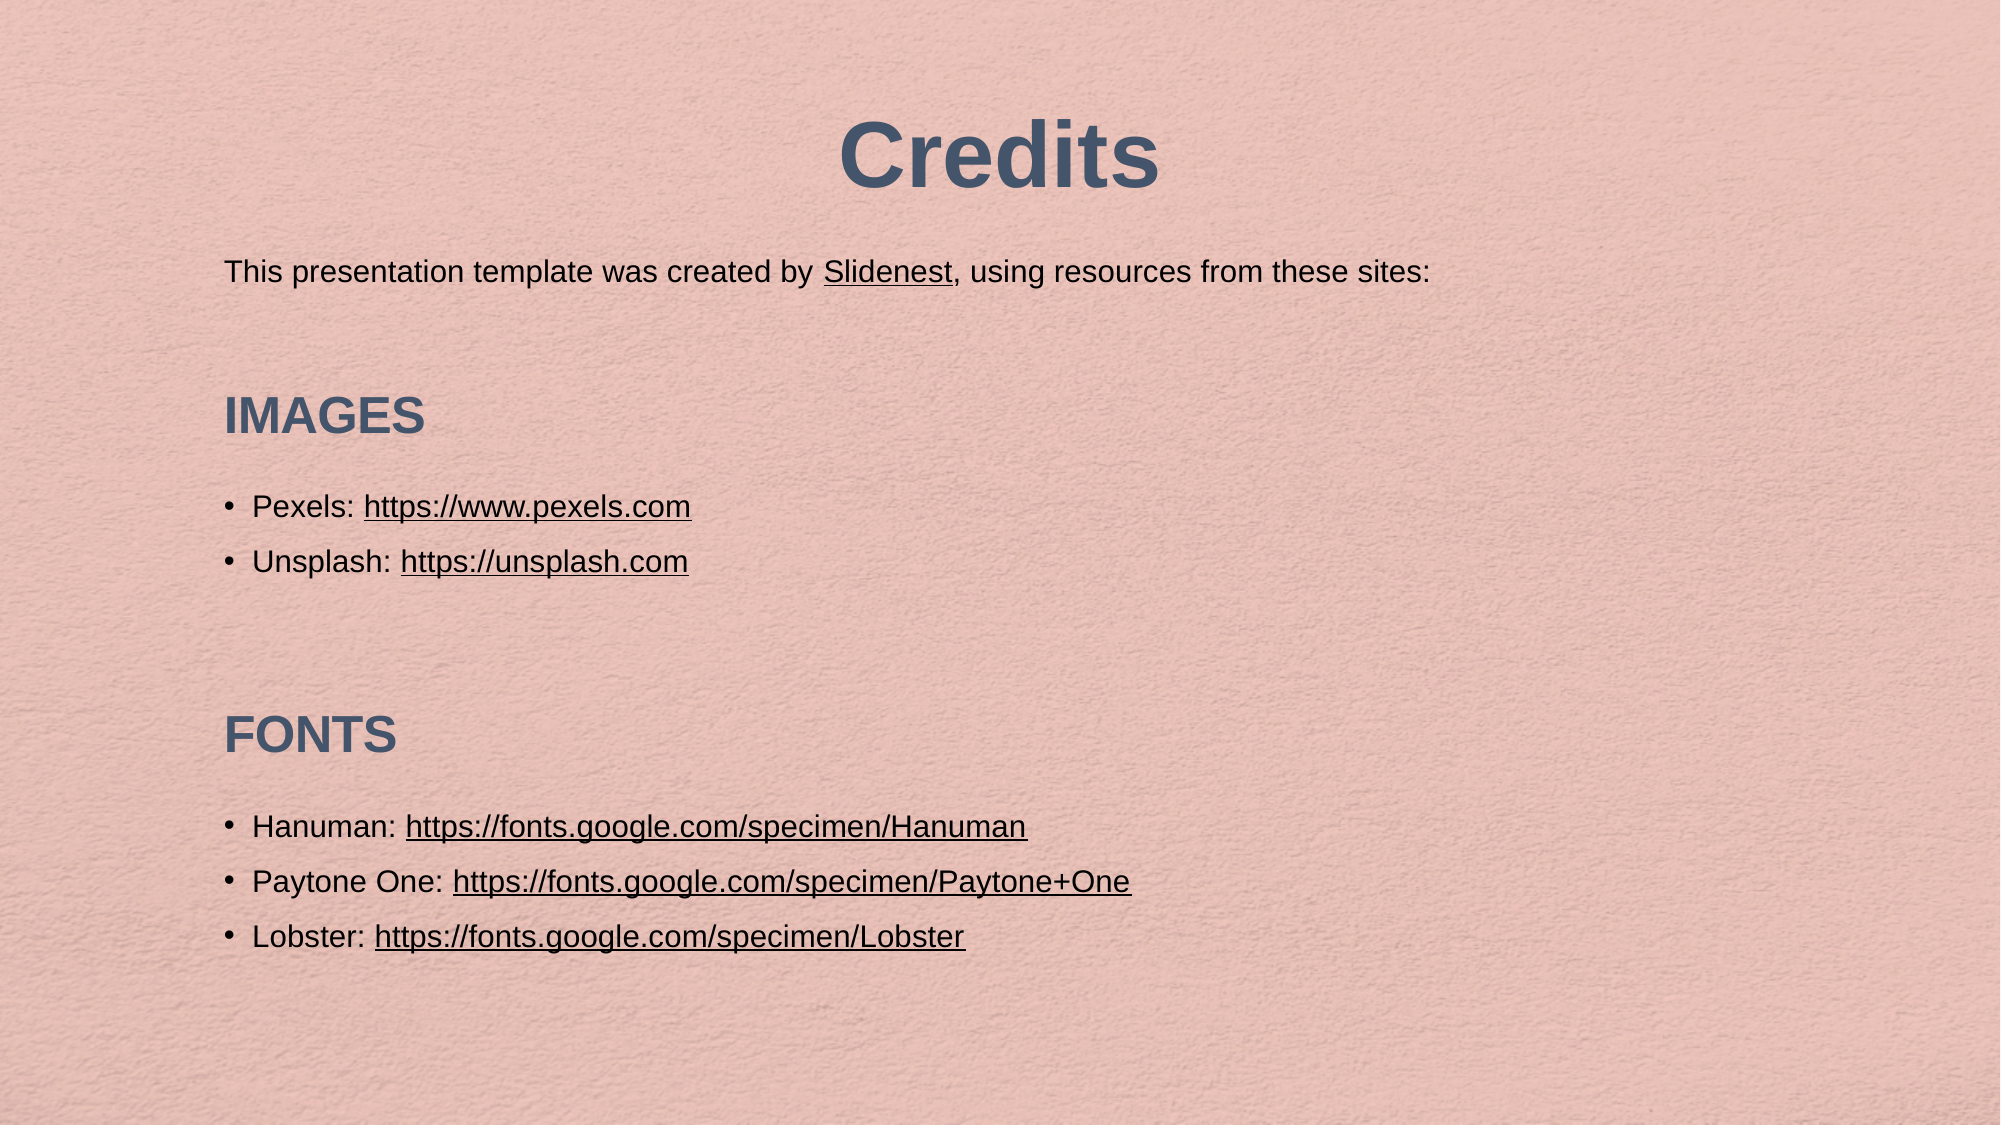

Credits
This presentation template was created by Slidenest, using resources from these sites:
IMAGES
Pexels: https://www.pexels.com
Unsplash: https://unsplash.com
FONTS
Hanuman: https://fonts.google.com/specimen/Hanuman
Paytone One: https://fonts.google.com/specimen/Paytone+One
Lobster: https://fonts.google.com/specimen/Lobster